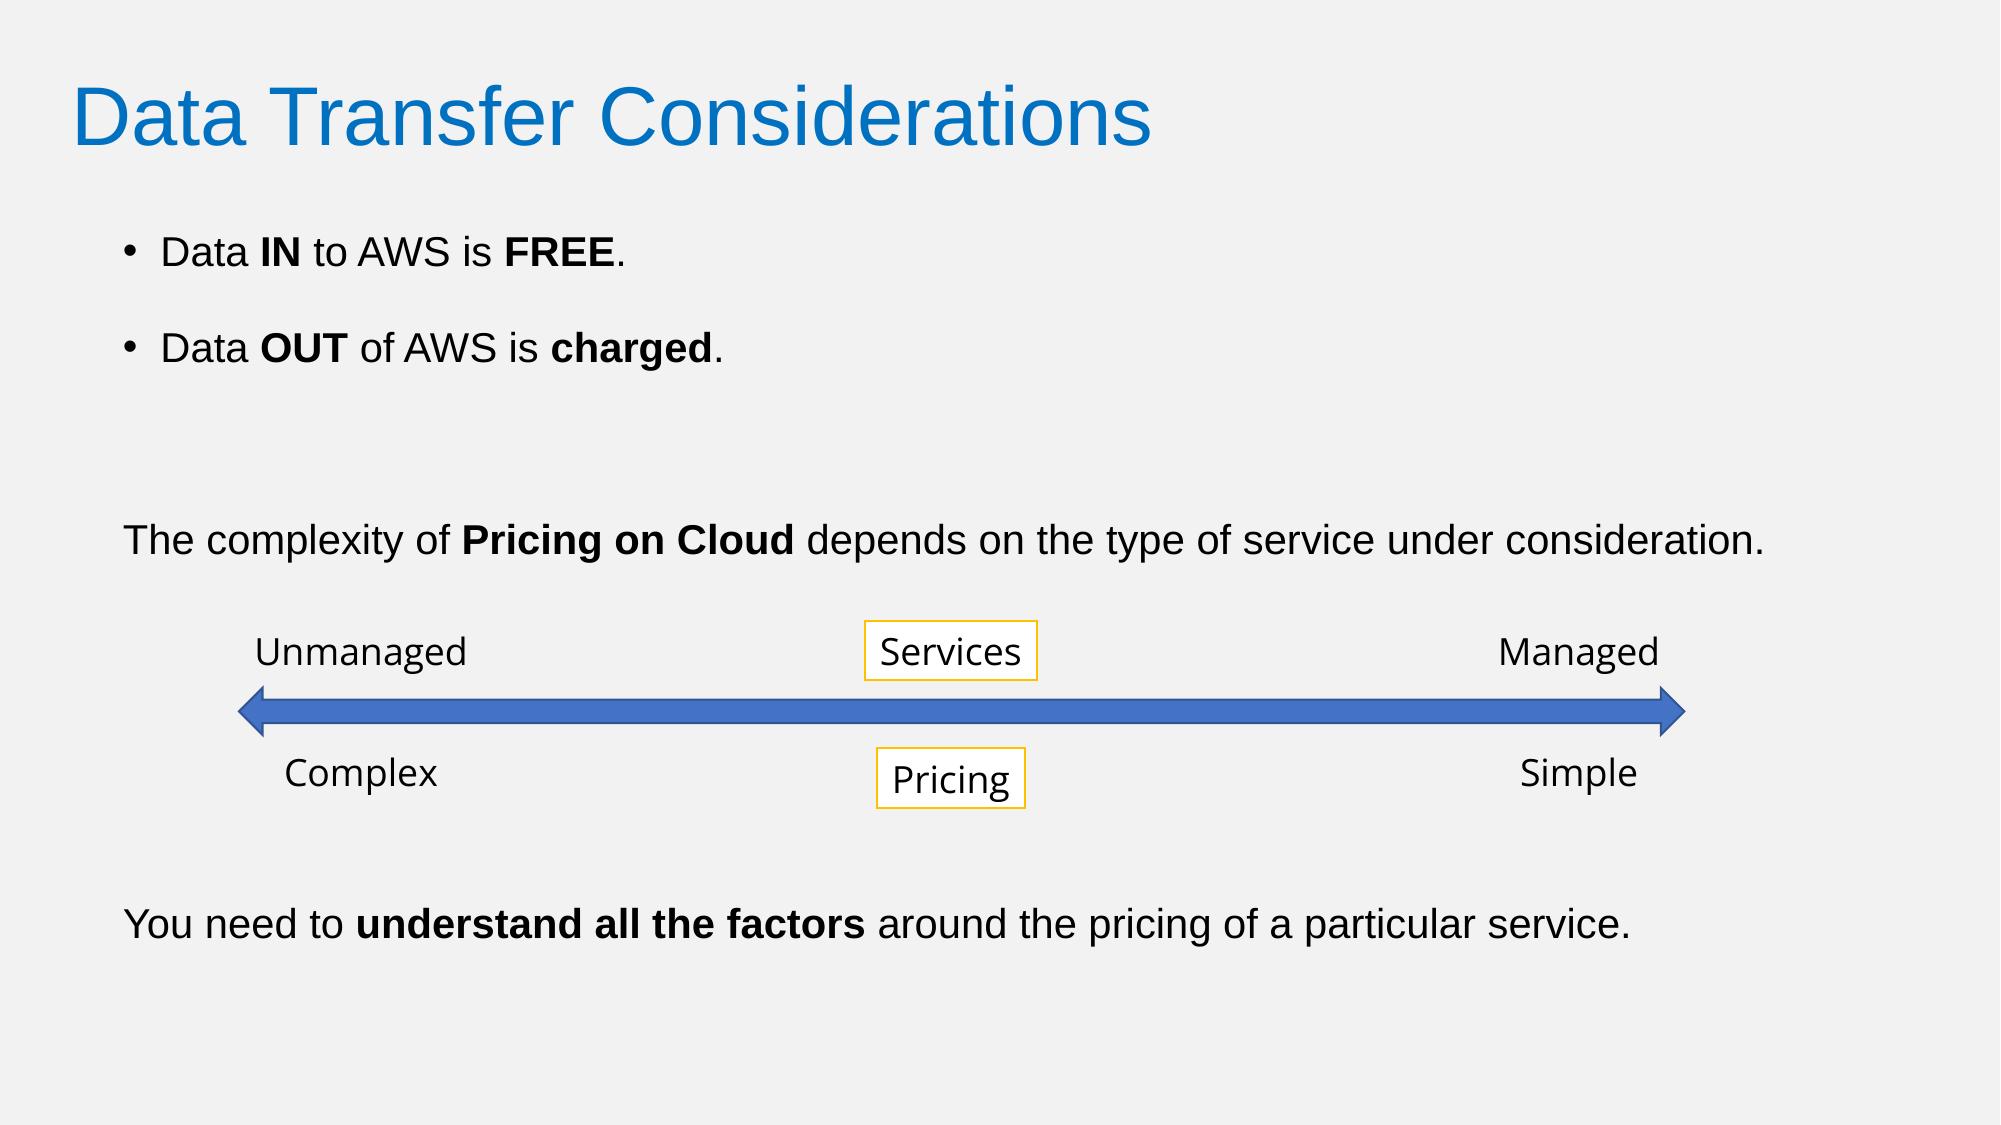

# Data Transfer Considerations
Data IN to AWS is FREE.
Data OUT of AWS is charged.

The complexity of Pricing on Cloud depends on the type of service under consideration.

You need to understand all the factors around the pricing of a particular service.

Unmanaged
Services
Managed
Complex
Simple
Pricing